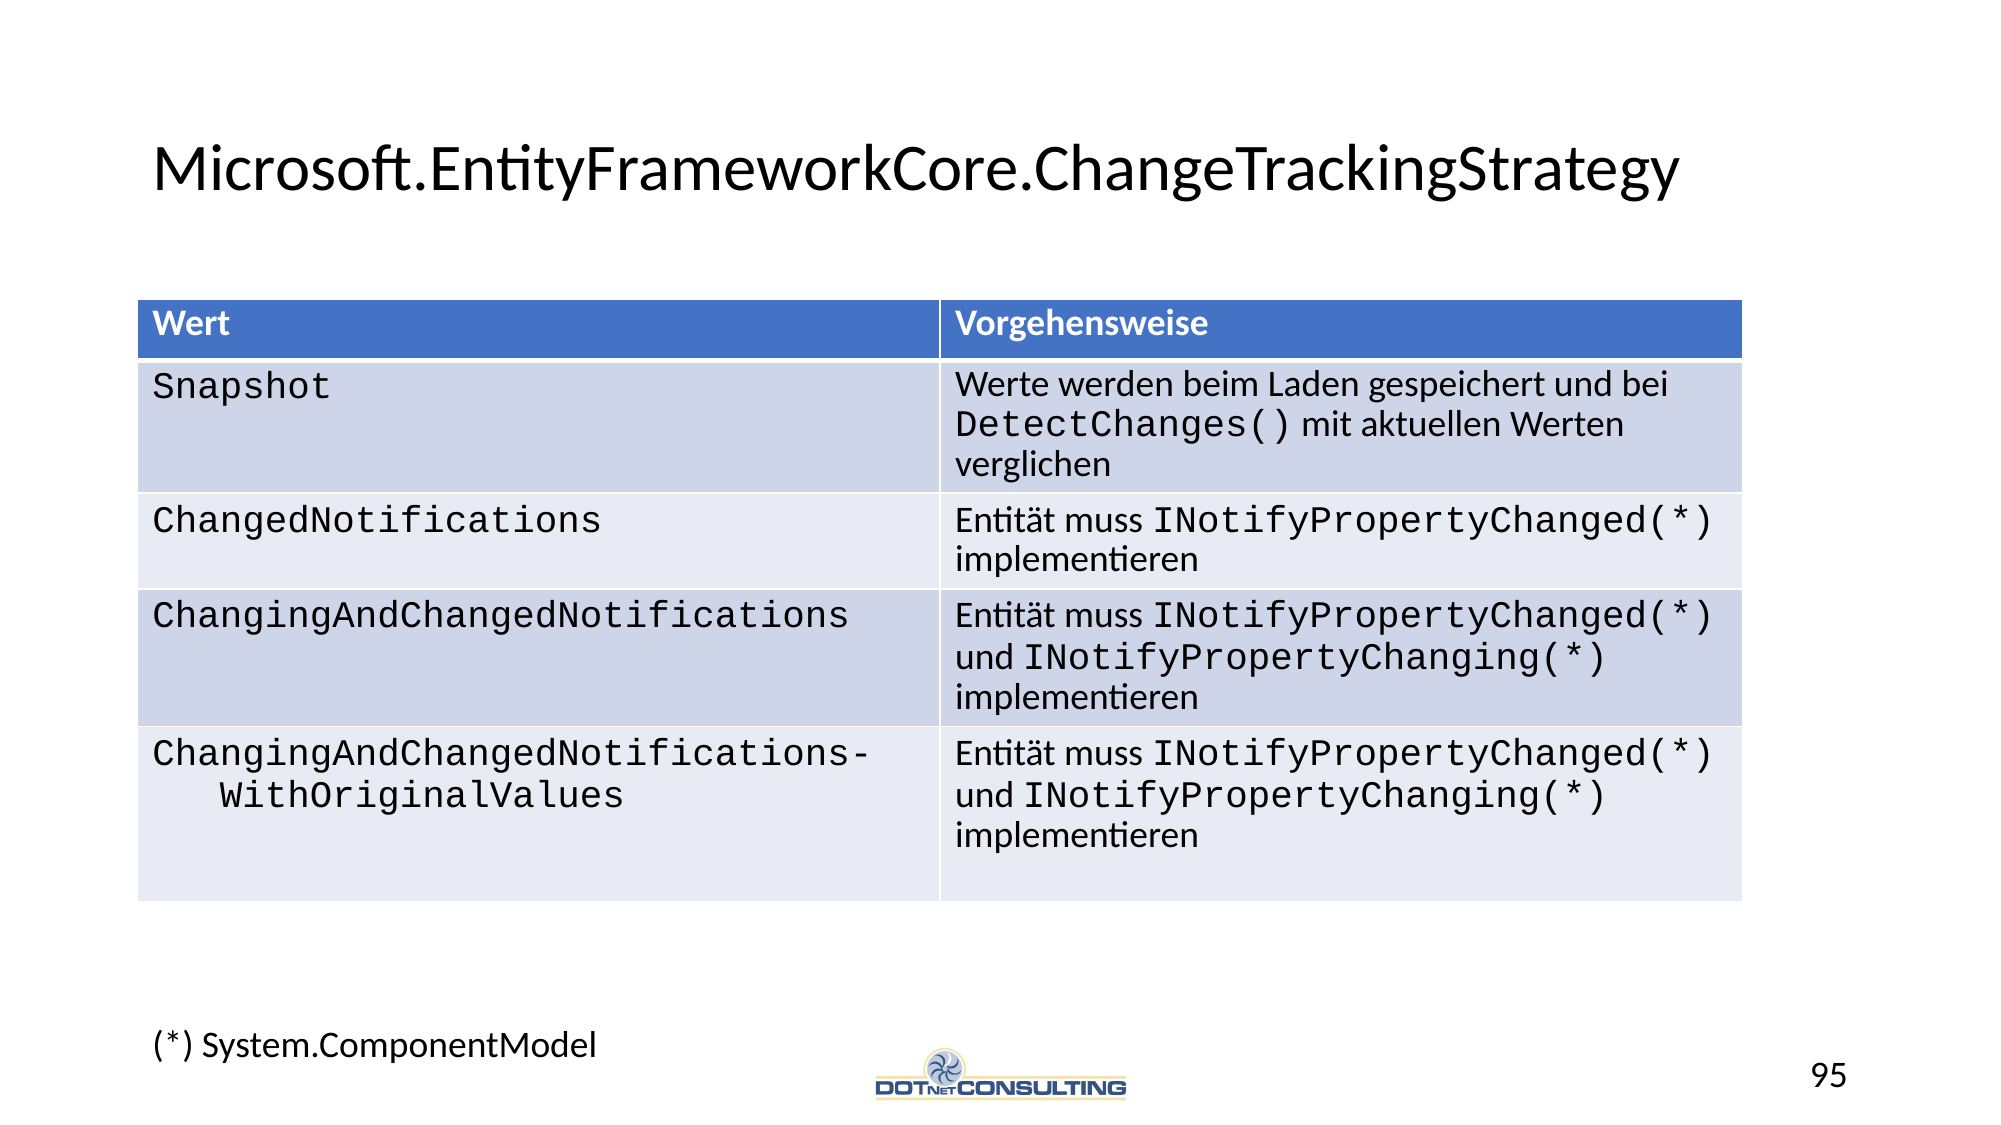

# Microsoft.EntityFrameworkCore.ChangeTrackingStrategy
| Wert | Vorgehensweise |
| --- | --- |
| Snapshot | Werte werden beim Laden gespeichert und bei DetectChanges() mit aktuellen Werten verglichen |
| ChangedNotifications | Entität muss INotifyPropertyChanged(\*) implementieren |
| ChangingAndChangedNotifications | Entität muss INotifyPropertyChanged(\*) und INotifyPropertyChanging(\*) implementieren |
| ChangingAndChangedNotifications- WithOriginalValues | Entität muss INotifyPropertyChanged(\*) und INotifyPropertyChanging(\*) implementieren |
(*) System.ComponentModel
95